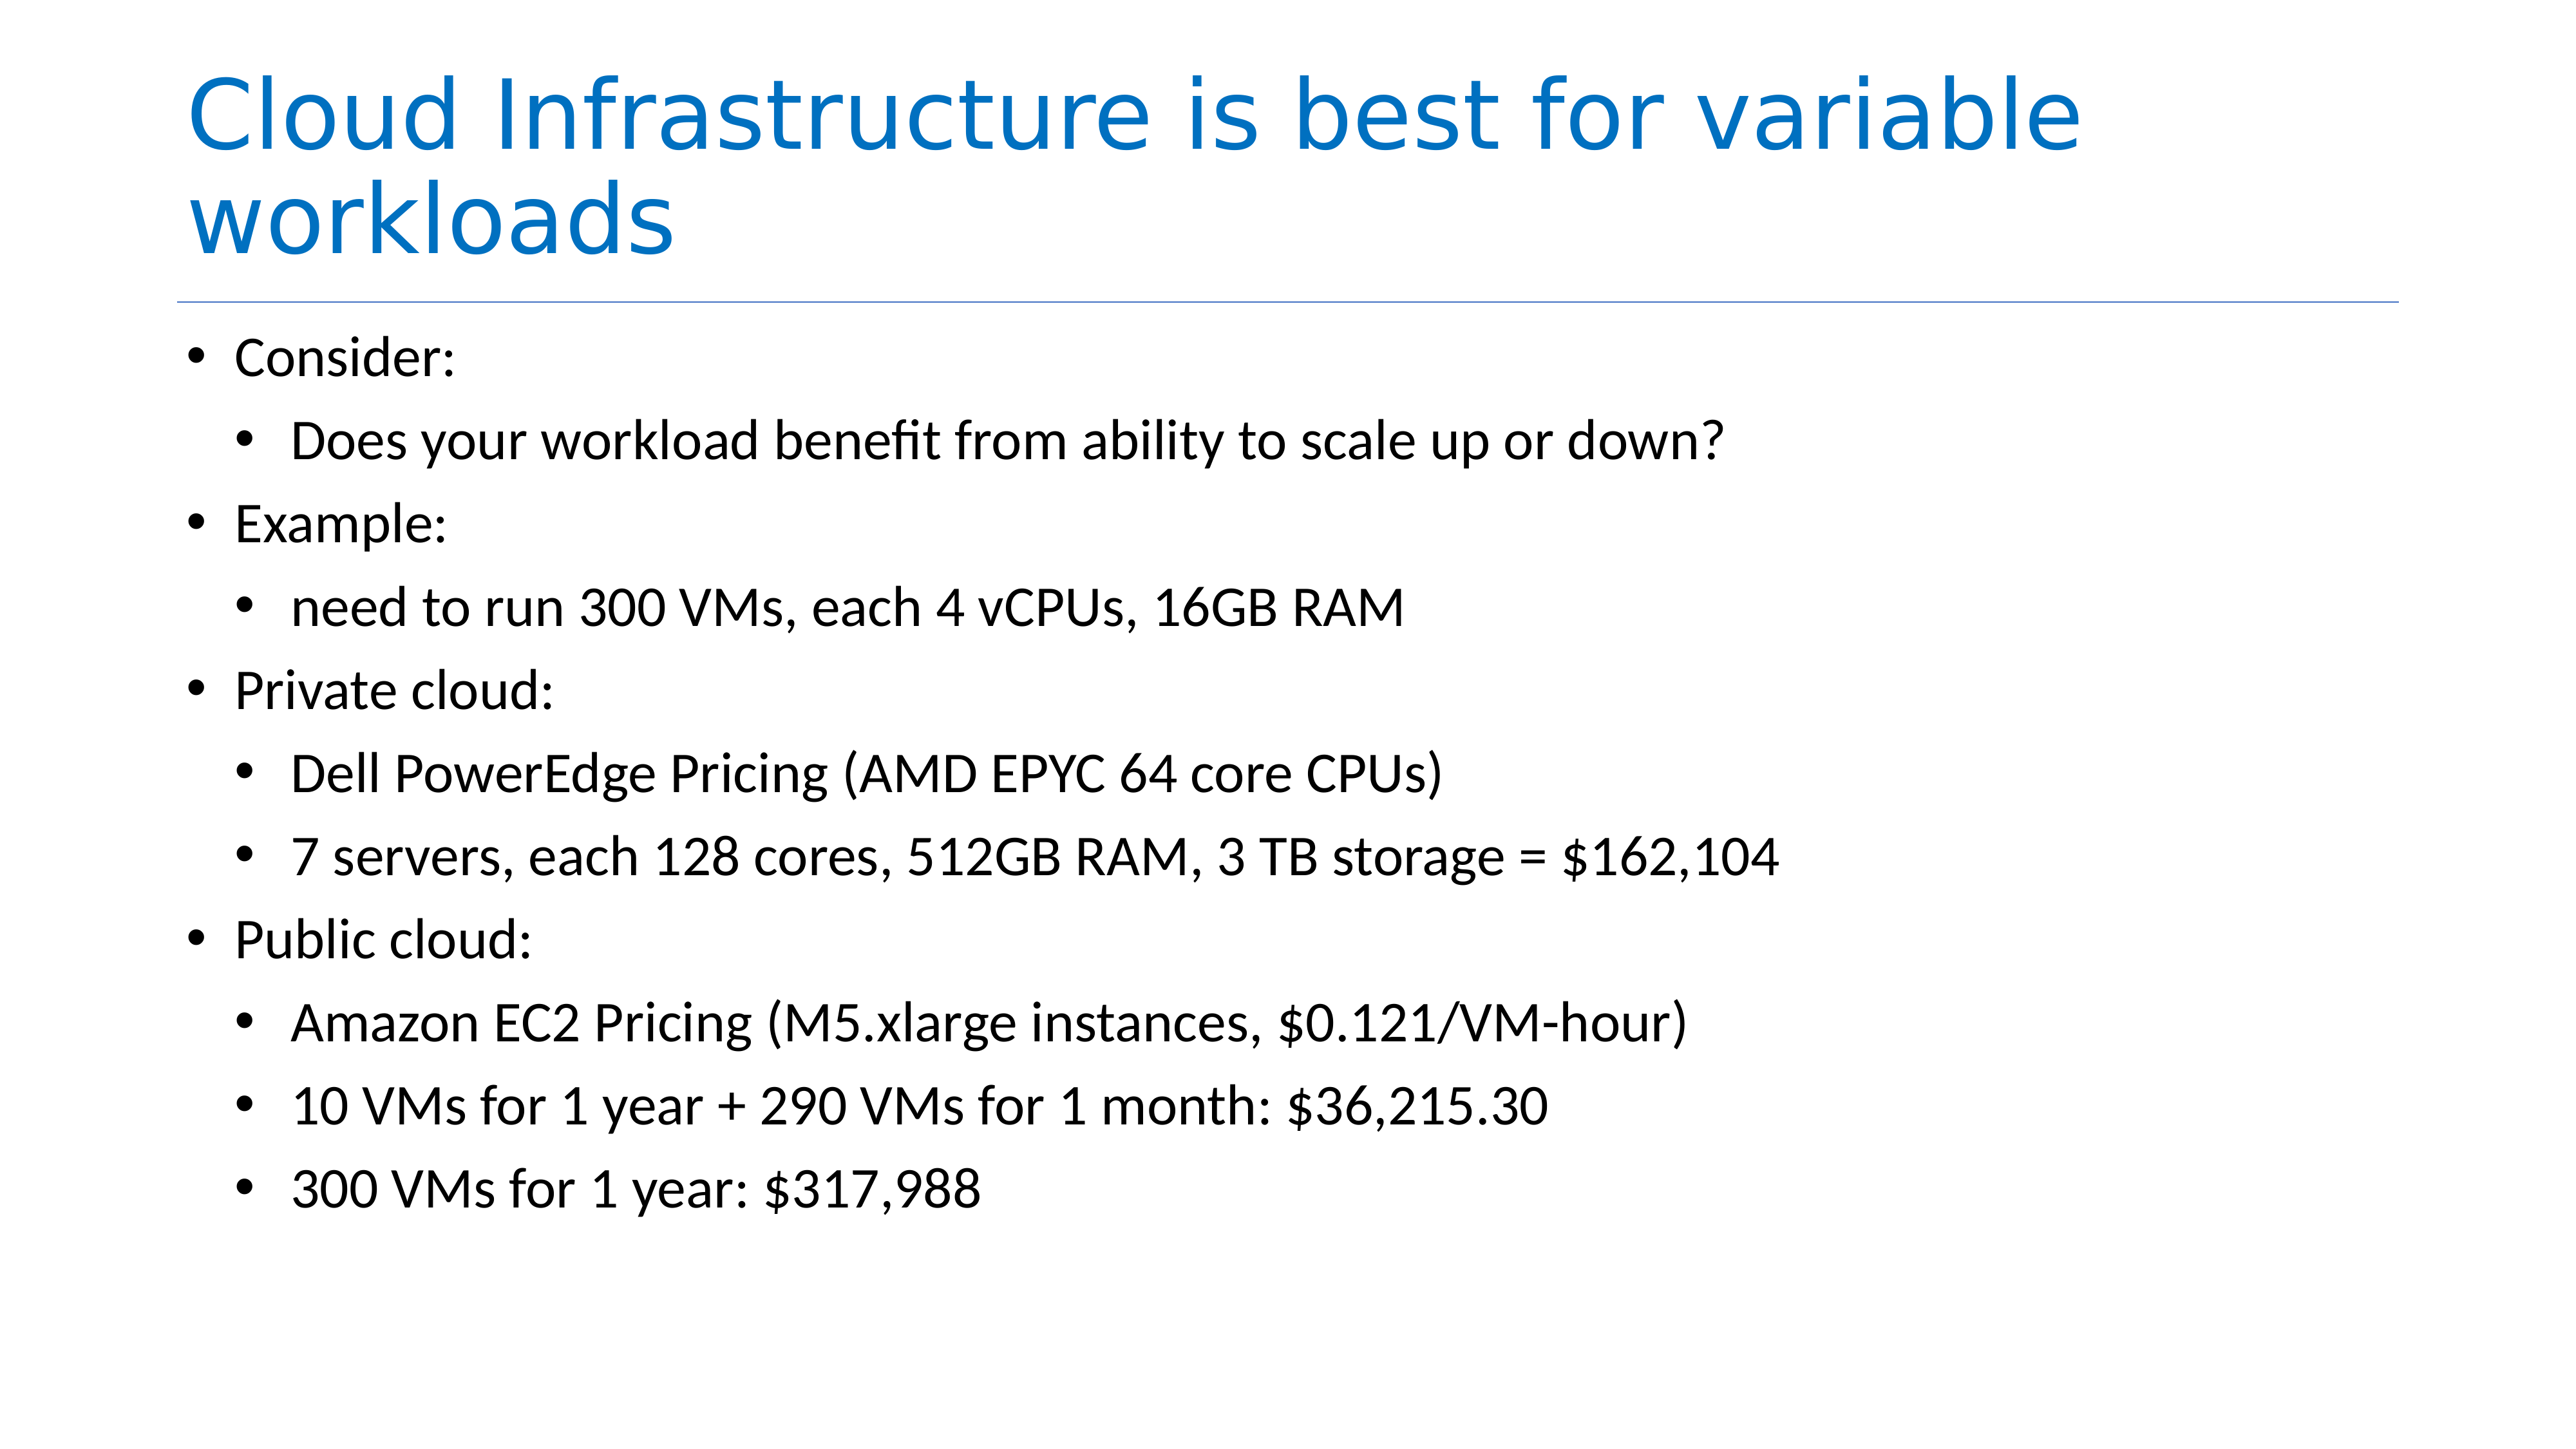

# Cloud Infrastructure is best for variable workloads
Consider:
Does your workload benefit from ability to scale up or down?
Example:
need to run 300 VMs, each 4 vCPUs, 16GB RAM
Private cloud:
Dell PowerEdge Pricing (AMD EPYC 64 core CPUs)
7 servers, each 128 cores, 512GB RAM, 3 TB storage = $162,104
Public cloud:
Amazon EC2 Pricing (M5.xlarge instances, $0.121/VM-hour)
10 VMs for 1 year + 290 VMs for 1 month: $36,215.30
300 VMs for 1 year: $317,988